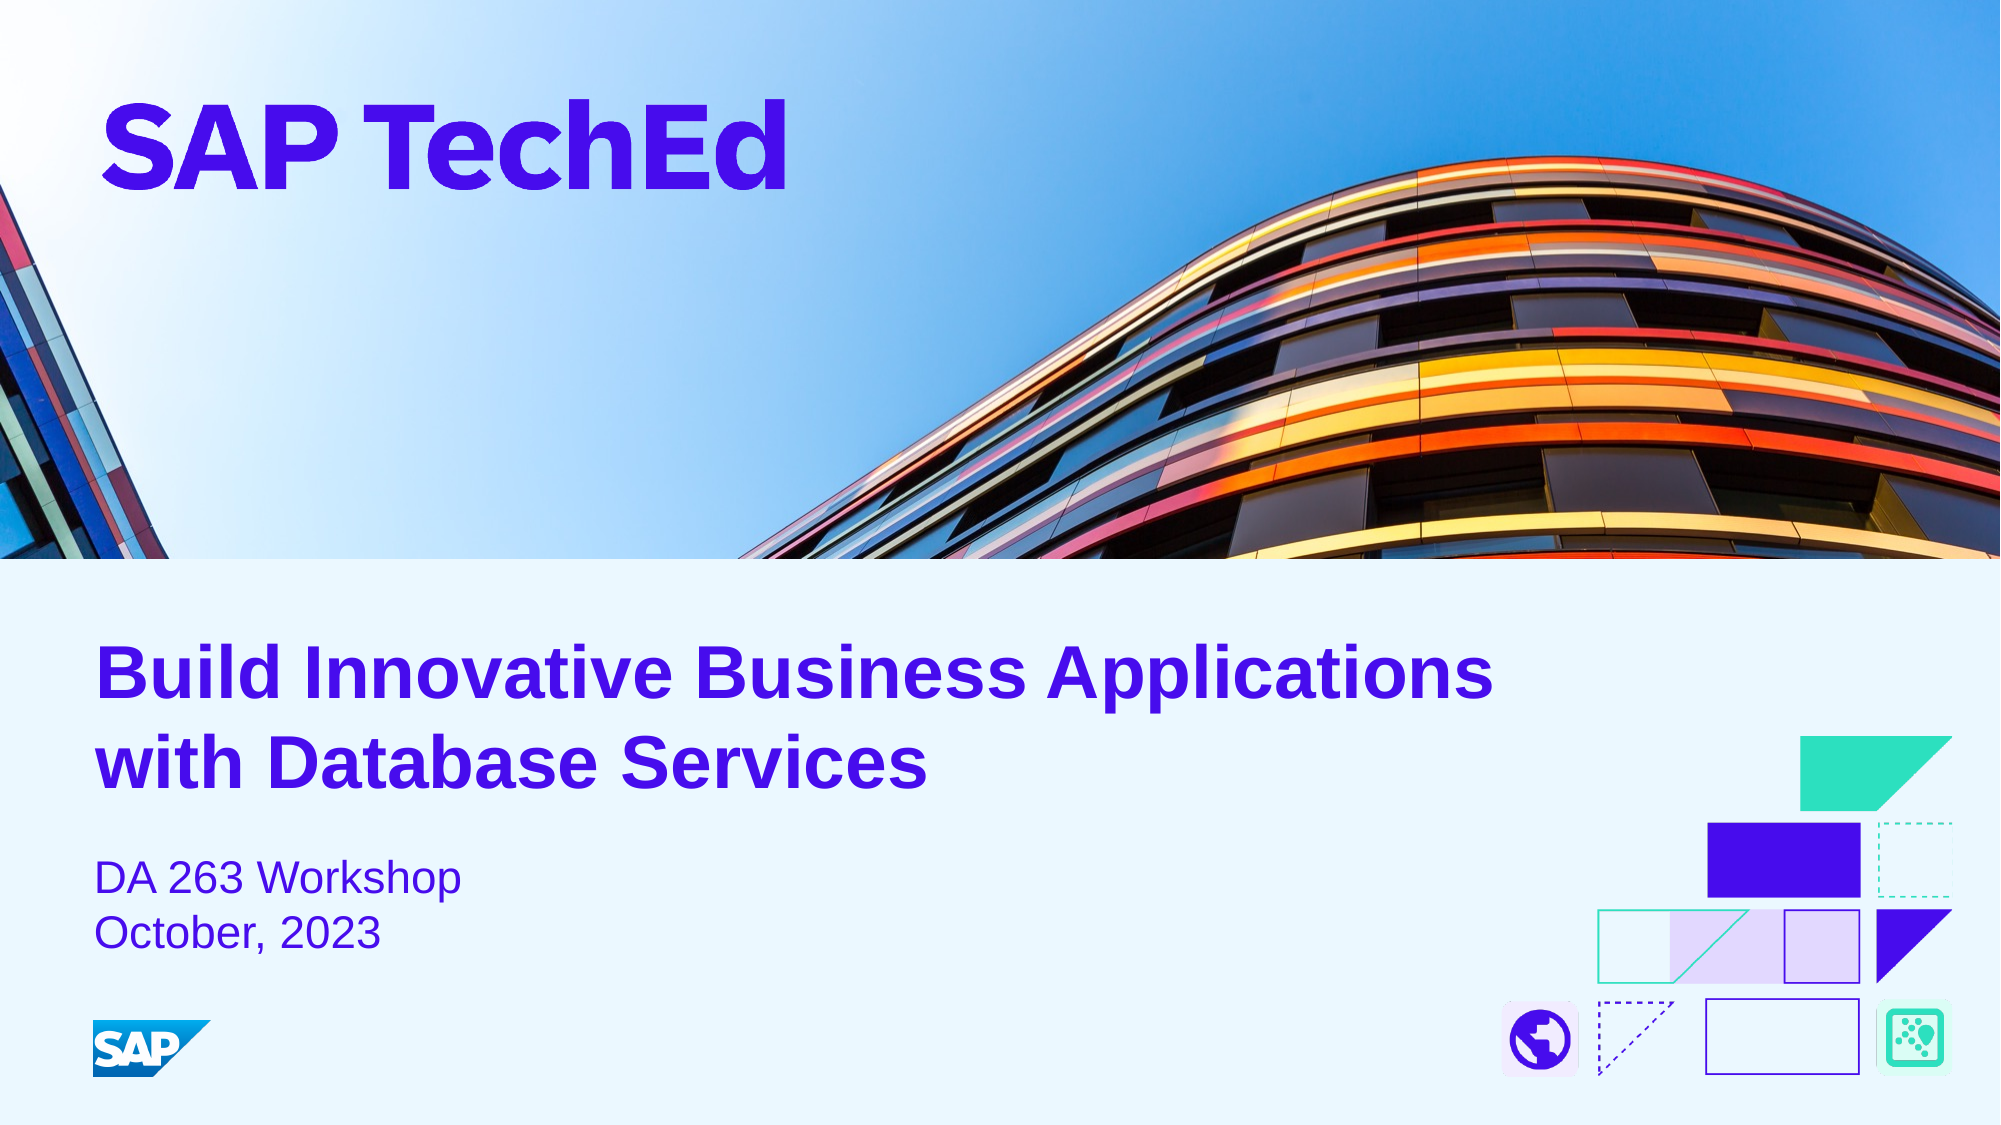

# Build Innovative Business Applications with Database Services
DA 263 Workshop
October, 2023